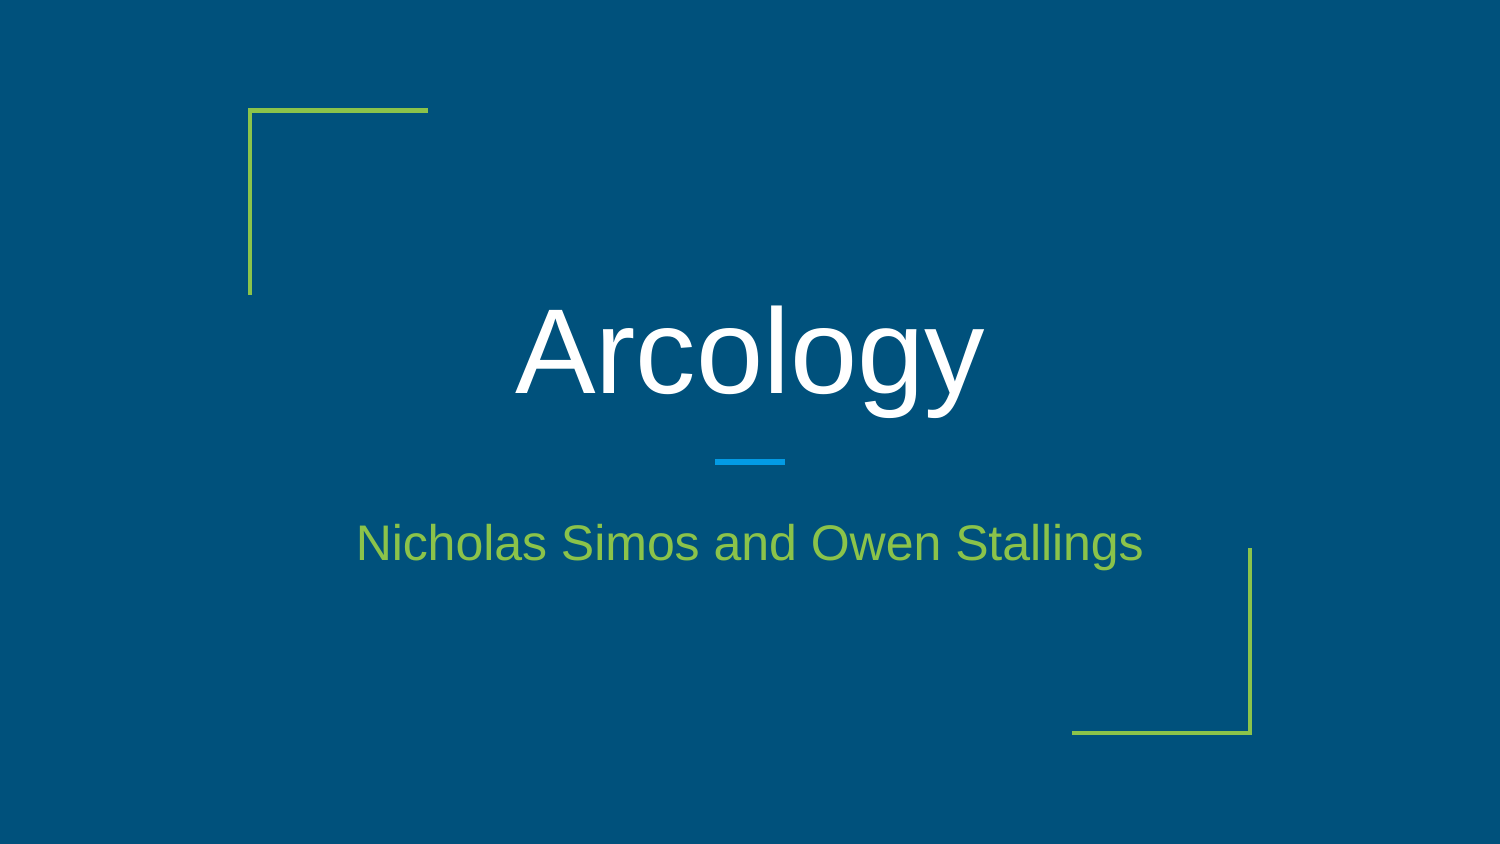

# Arcology
Nicholas Simos and Owen Stallings